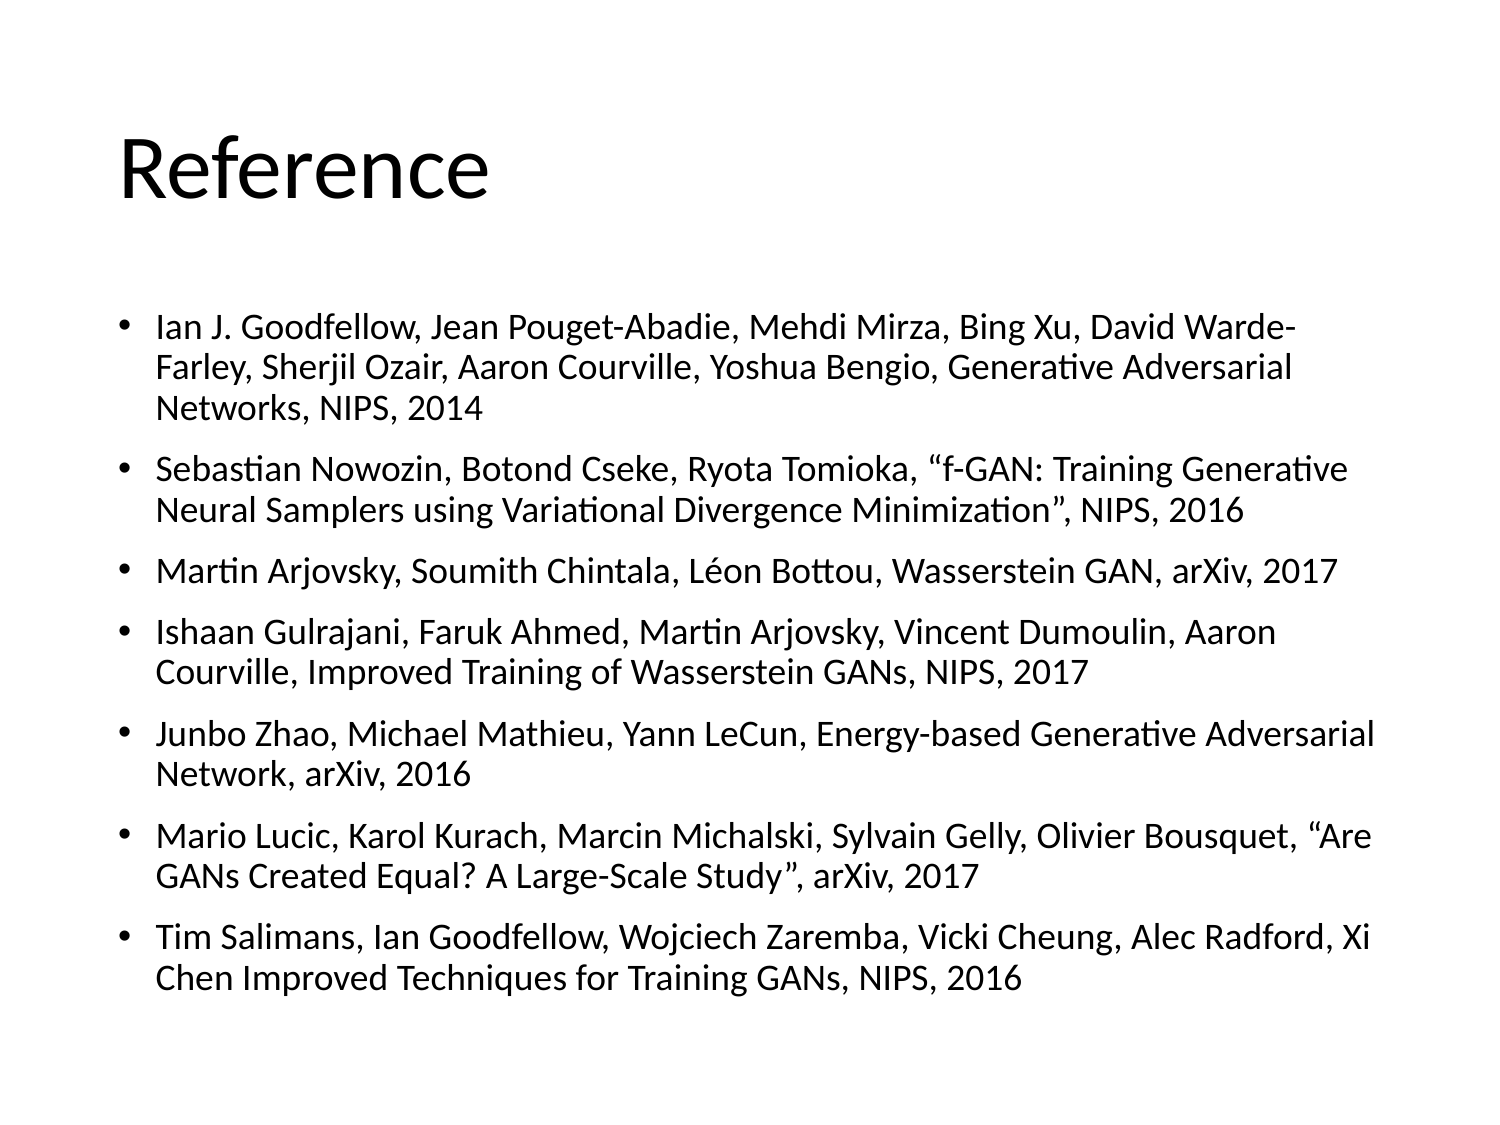

# Reference
Ian J. Goodfellow, Jean Pouget-Abadie, Mehdi Mirza, Bing Xu, David Warde-Farley, Sherjil Ozair, Aaron Courville, Yoshua Bengio, Generative Adversarial Networks, NIPS, 2014
Sebastian Nowozin, Botond Cseke, Ryota Tomioka, “f-GAN: Training Generative Neural Samplers using Variational Divergence Minimization”, NIPS, 2016
Martin Arjovsky, Soumith Chintala, Léon Bottou, Wasserstein GAN, arXiv, 2017
Ishaan Gulrajani, Faruk Ahmed, Martin Arjovsky, Vincent Dumoulin, Aaron Courville, Improved Training of Wasserstein GANs, NIPS, 2017
Junbo Zhao, Michael Mathieu, Yann LeCun, Energy-based Generative Adversarial Network, arXiv, 2016
Mario Lucic, Karol Kurach, Marcin Michalski, Sylvain Gelly, Olivier Bousquet, “Are GANs Created Equal? A Large-Scale Study”, arXiv, 2017
Tim Salimans, Ian Goodfellow, Wojciech Zaremba, Vicki Cheung, Alec Radford, Xi Chen Improved Techniques for Training GANs, NIPS, 2016